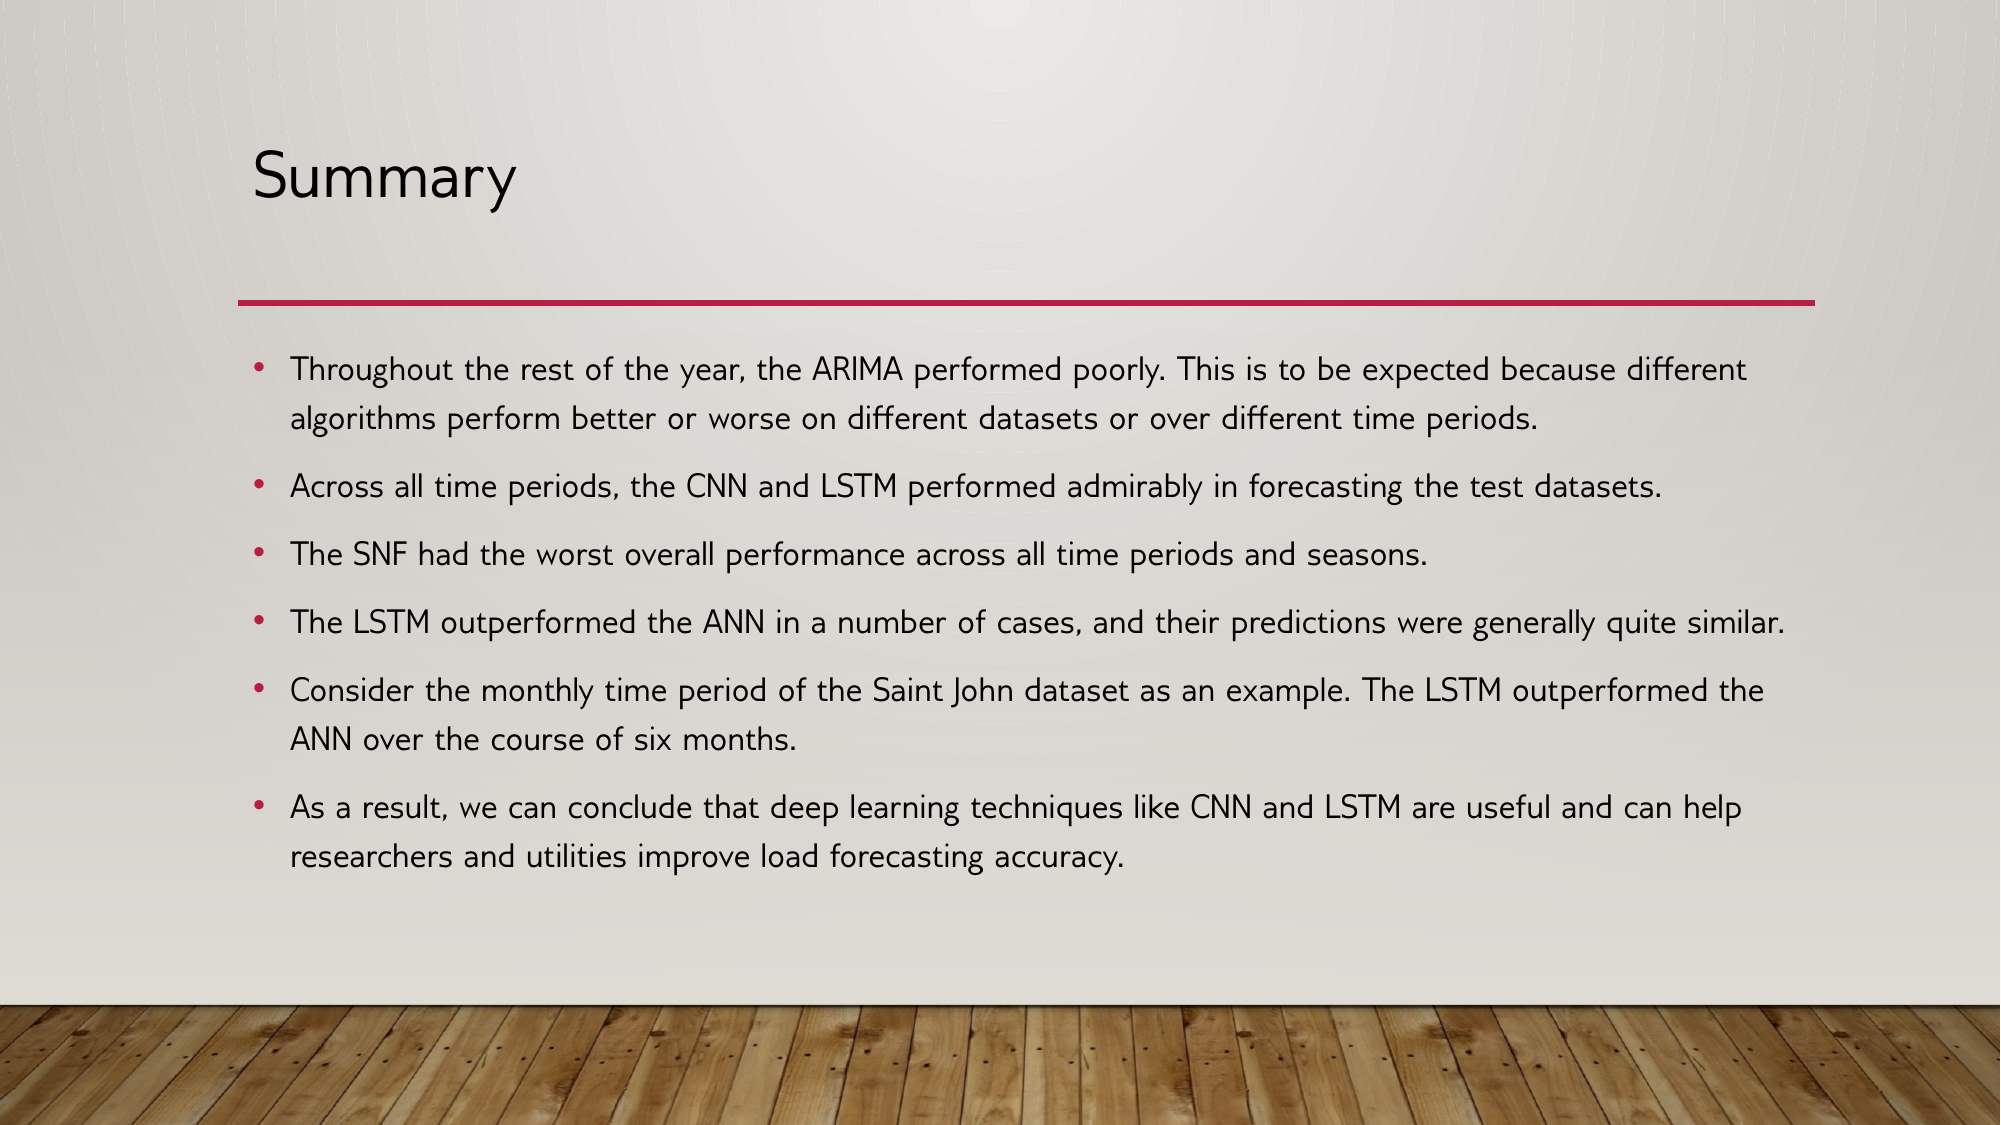

# Summary
Throughout the rest of the year, the ARIMA performed poorly. This is to be expected because different algorithms perform better or worse on different datasets or over different time periods.
Across all time periods, the CNN and LSTM performed admirably in forecasting the test datasets.
The SNF had the worst overall performance across all time periods and seasons.
The LSTM outperformed the ANN in a number of cases, and their predictions were generally quite similar.
Consider the monthly time period of the Saint John dataset as an example. The LSTM outperformed the ANN over the course of six months.
As a result, we can conclude that deep learning techniques like CNN and LSTM are useful and can help researchers and utilities improve load forecasting accuracy.